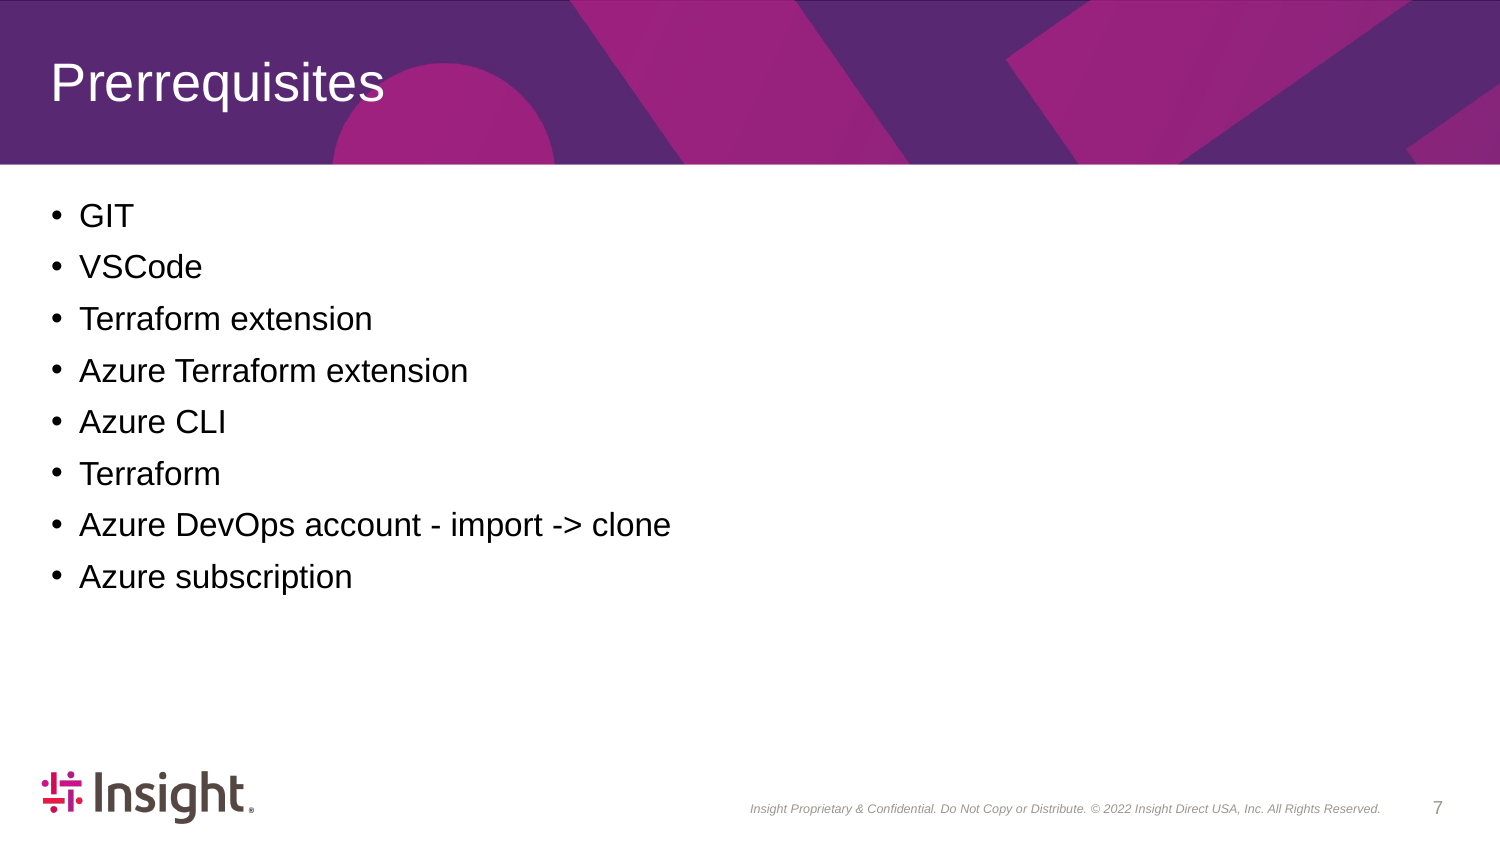

# Prerrequisites
GIT
VSCode
Terraform extension
Azure Terraform extension
Azure CLI
Terraform
Azure DevOps account - import -> clone
Azure subscription